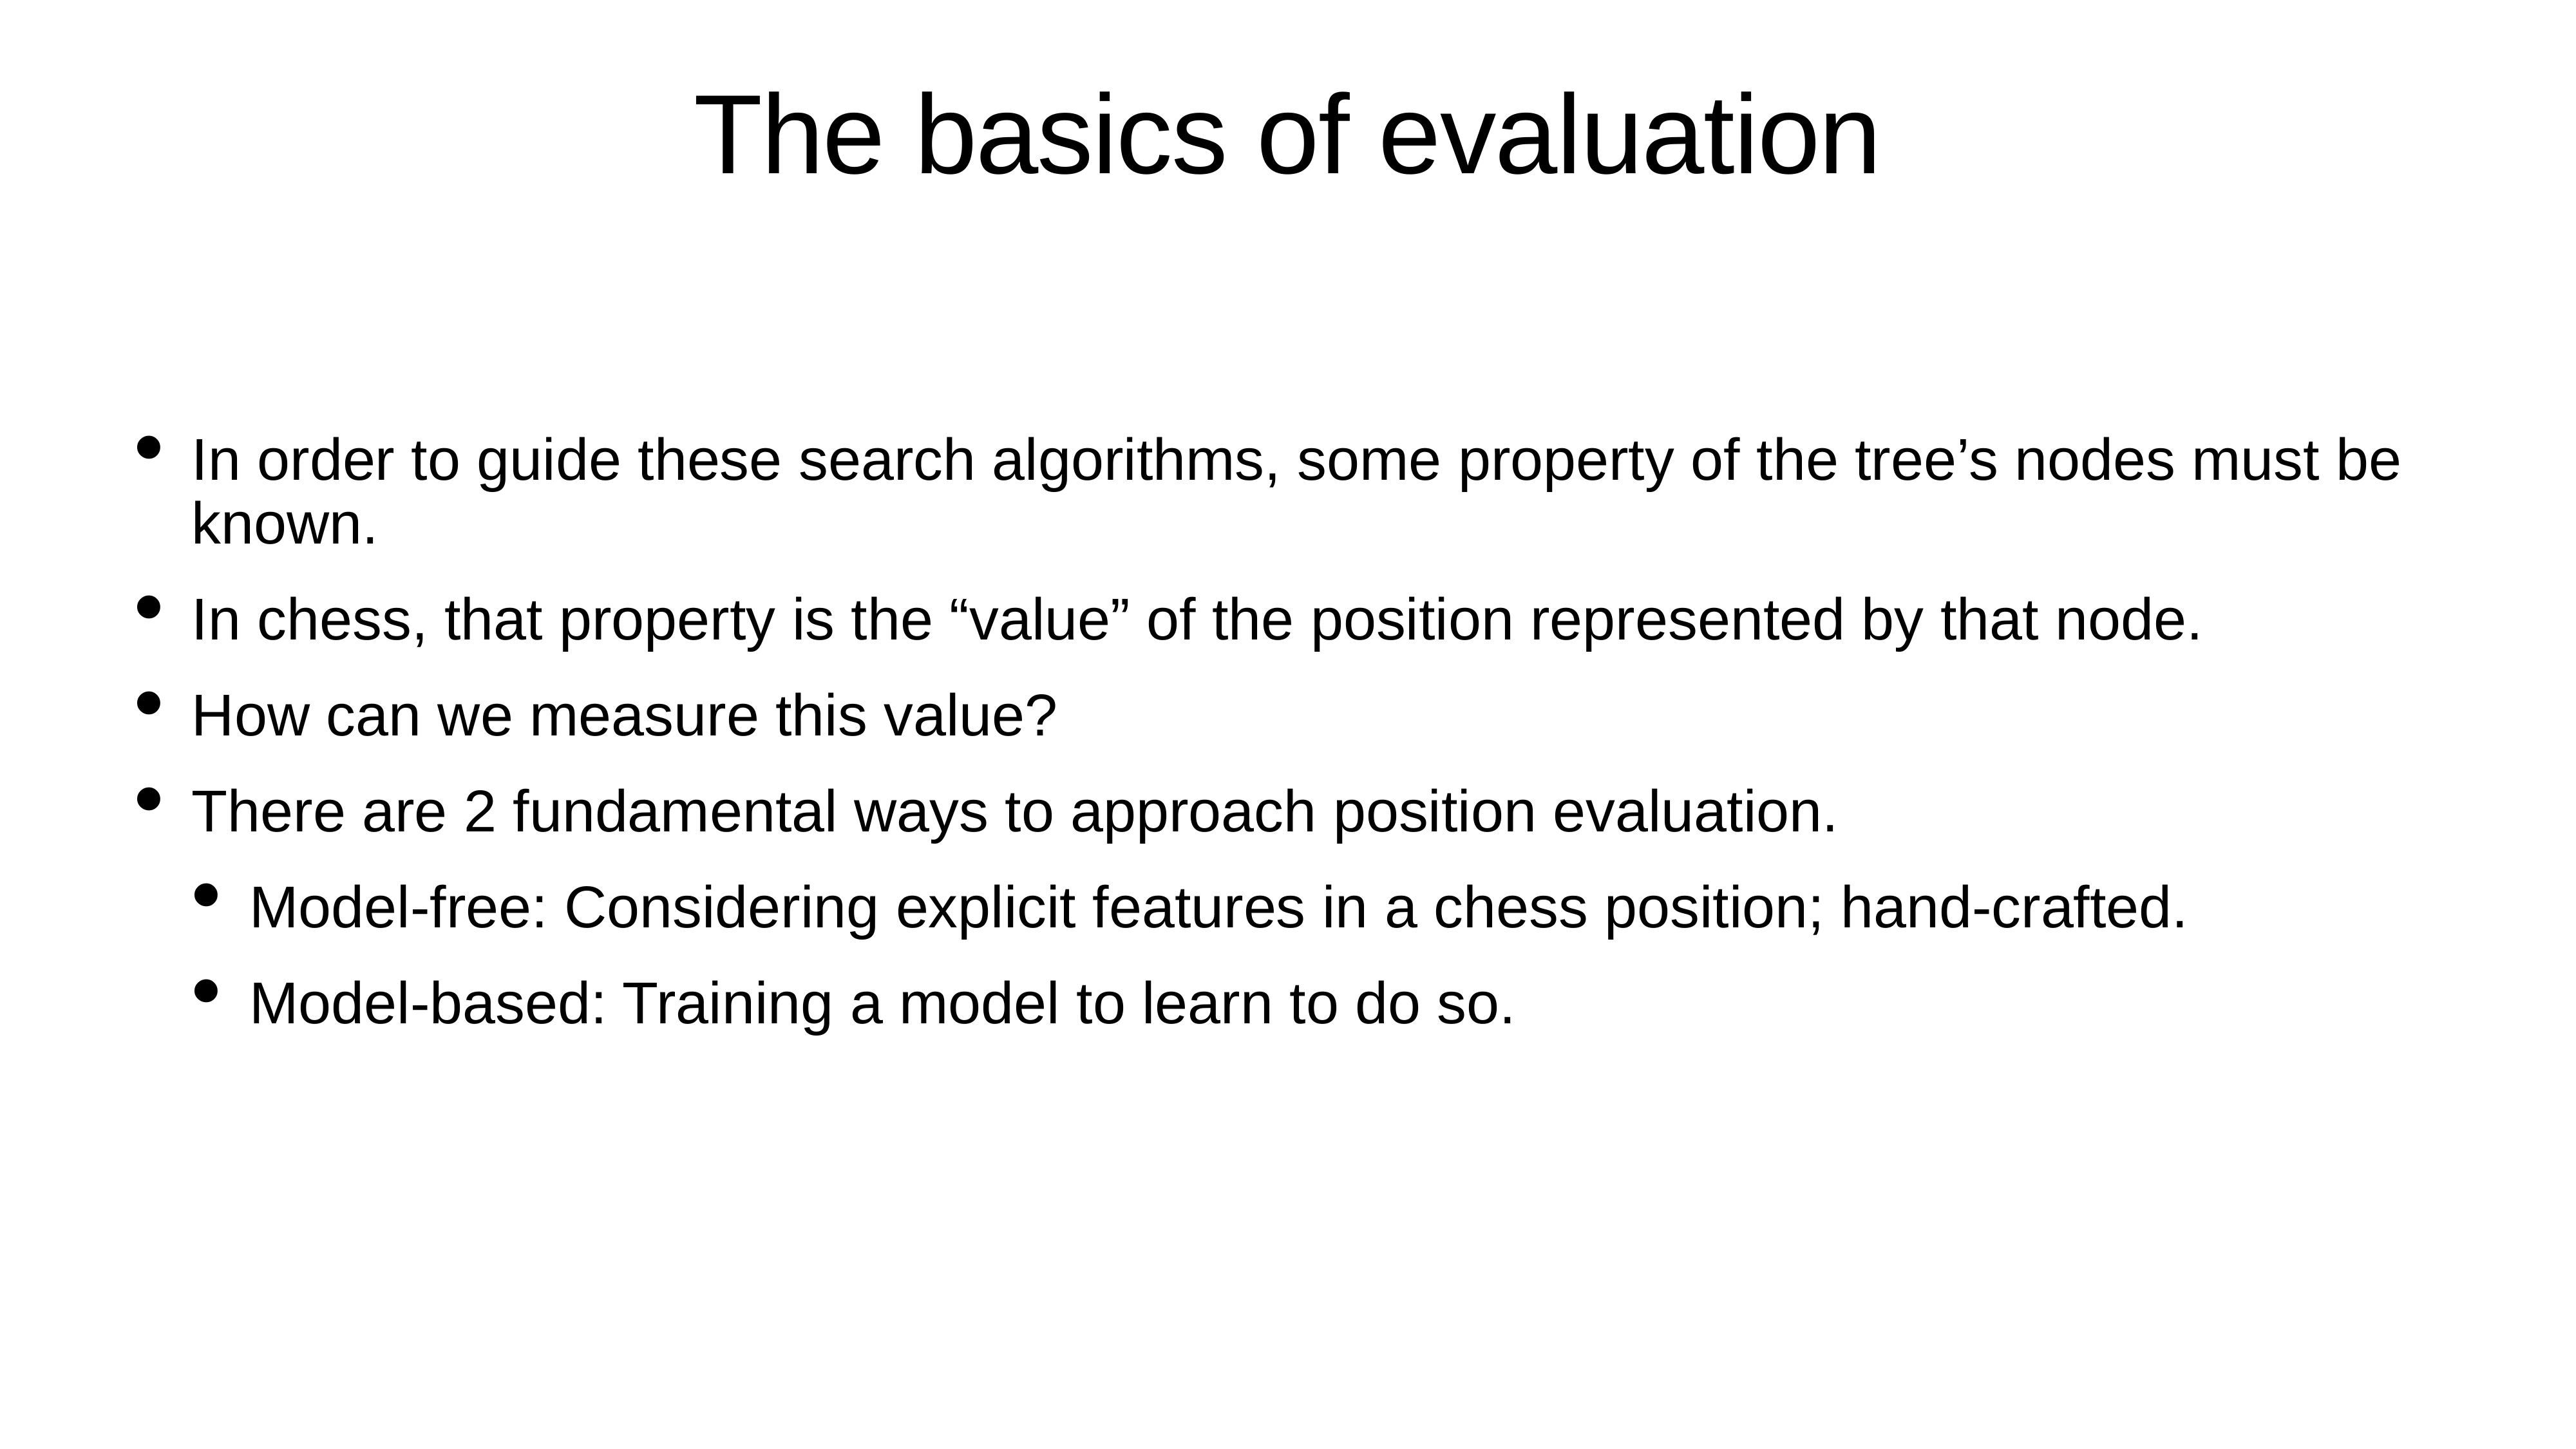

# The basics of evaluation
In order to guide these search algorithms, some property of the tree’s nodes must be known.
In chess, that property is the “value” of the position represented by that node.
How can we measure this value?
There are 2 fundamental ways to approach position evaluation.
Model-free: Considering explicit features in a chess position; hand-crafted.
Model-based: Training a model to learn to do so.